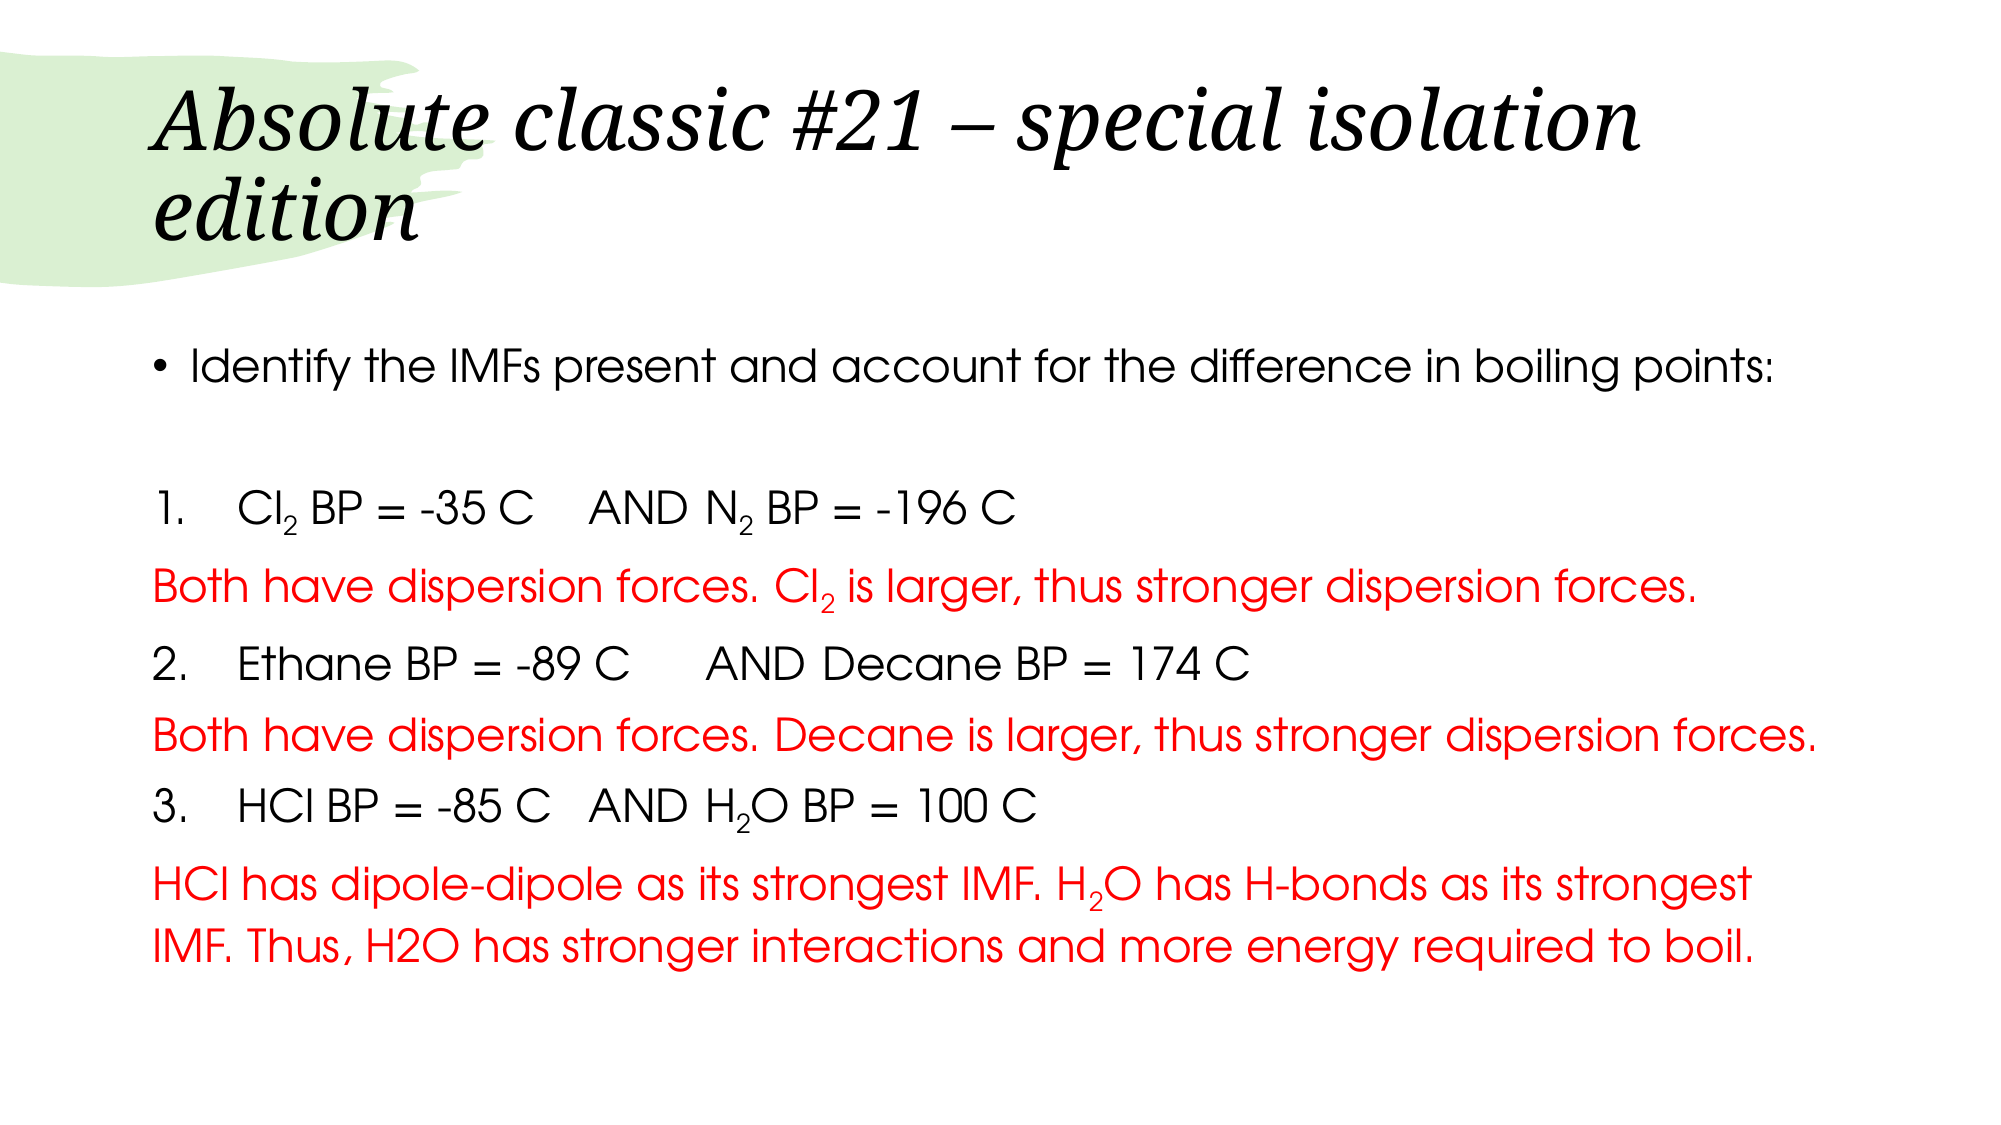

# Absolute classic #21 – special isolation edition
Identify the IMFs present and account for the difference in boiling points:

Cl2 BP = -35 C 			AND		N2 BP = -196 C
Both have dispersion forces. Cl2 is larger, thus stronger dispersion forces.
Ethane BP = -89 C		AND		Decane BP = 174 C
Both have dispersion forces. Decane is larger, thus stronger dispersion forces.
HCl BP = -85 C			AND		H2O BP = 100 C
HCl has dipole-dipole as its strongest IMF. H2O has H-bonds as its strongest IMF. Thus, H2O has stronger interactions and more energy required to boil.